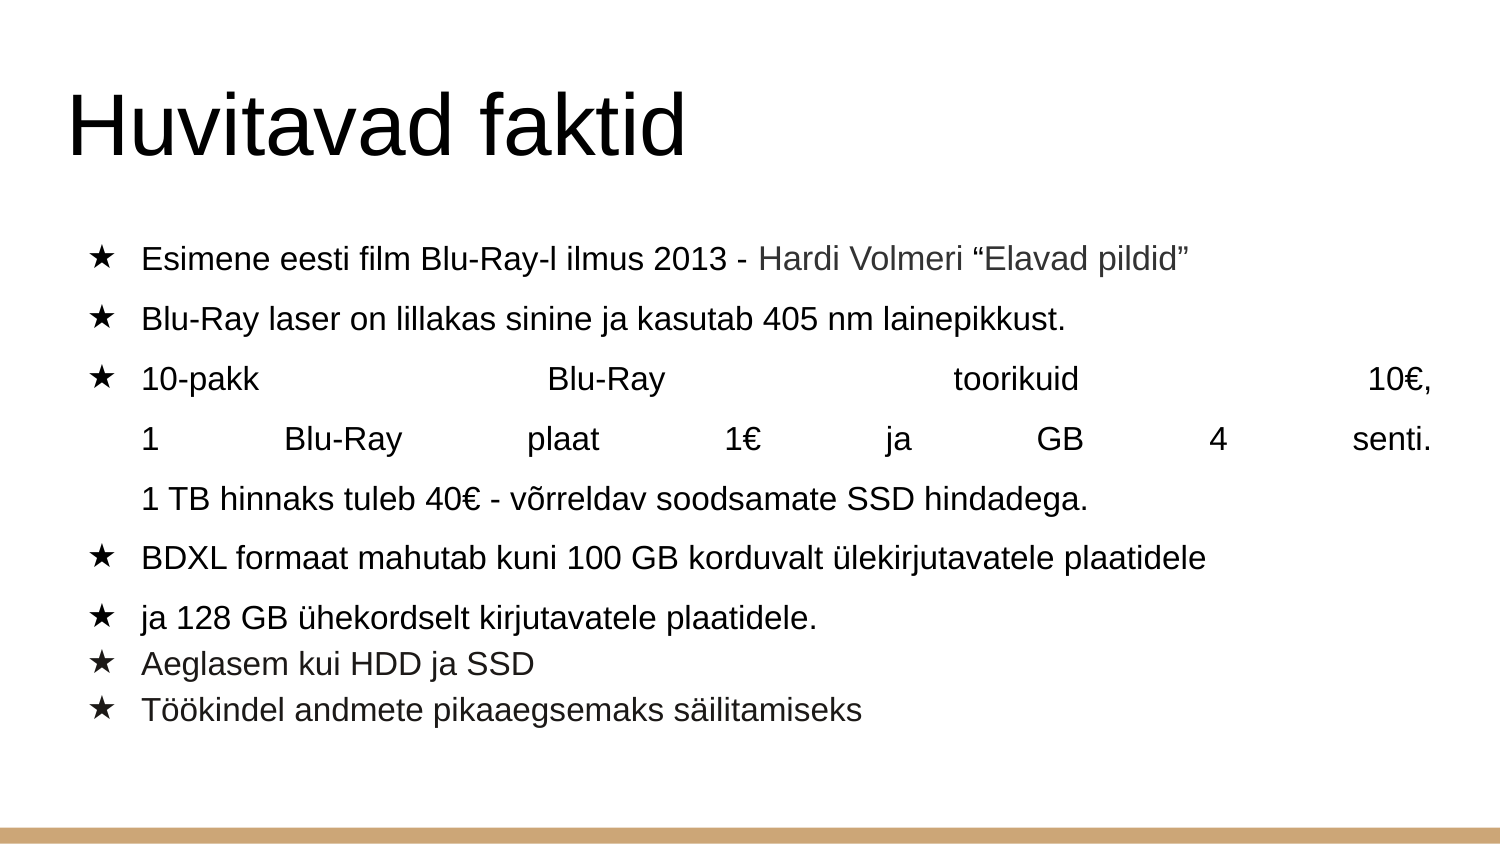

# Huvitavad faktid
Esimene eesti film Blu-Ray-l ilmus 2013 - Hardi Volmeri “Elavad pildid”
Blu-Ray laser on lillakas sinine ja kasutab 405 nm lainepikkust.
10-pakk Blu-Ray toorikuid 10€,
1 Blu-Ray plaat 1€ ja GB 4 senti.
1 TB hinnaks tuleb 40€ - võrreldav soodsamate SSD hindadega.
BDXL formaat mahutab kuni 100 GB korduvalt ülekirjutavatele plaatidele
ja 128 GB ühekordselt kirjutavatele plaatidele.
Aeglasem kui HDD ja SSD
Töökindel andmete pikaaegsemaks säilitamiseks